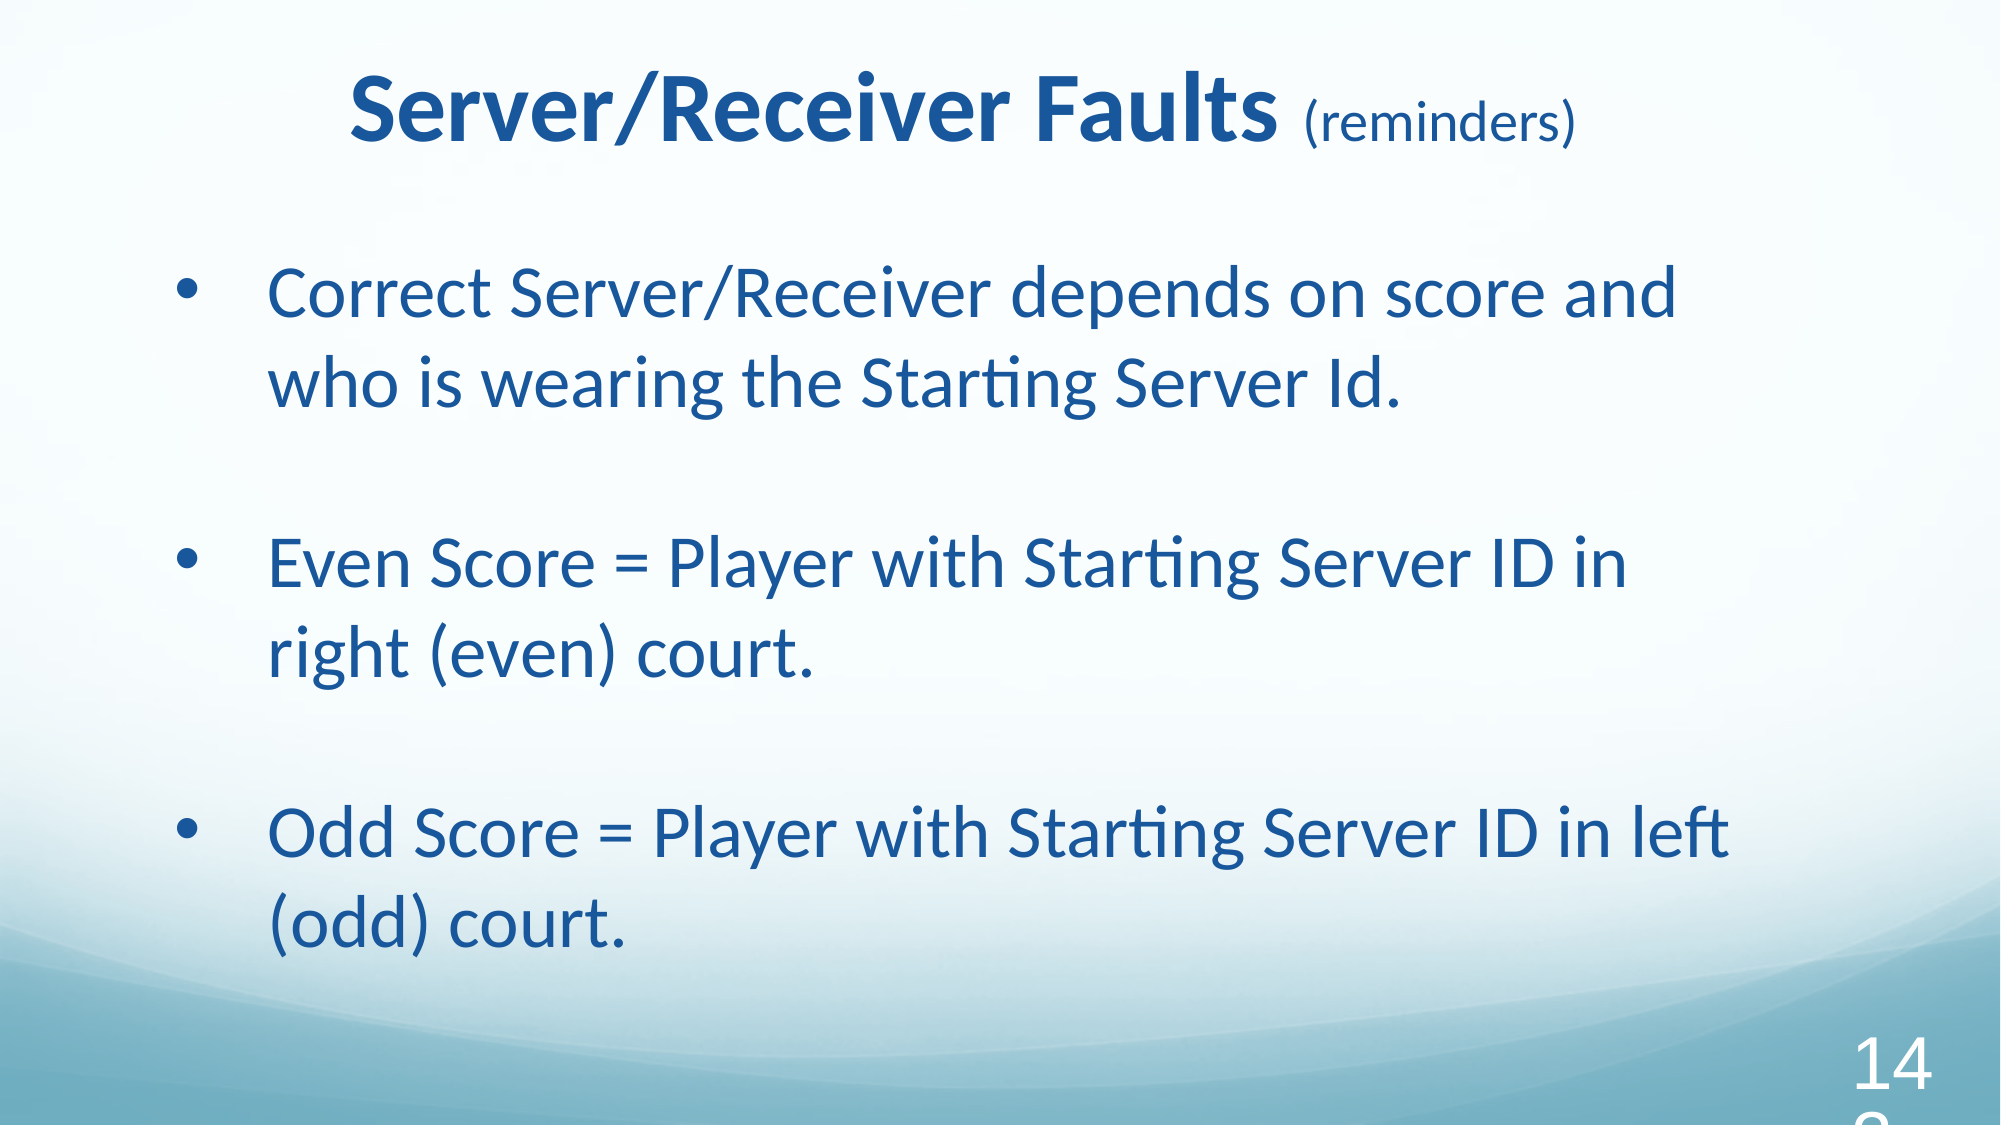

Server/Receiver Faults (reminders)
Correct Server/Receiver depends on score and who is wearing the Starting Server Id.

Even Score = Player with Starting Server ID in right (even) court.

Odd Score = Player with Starting Server ID in left (odd) court.
142